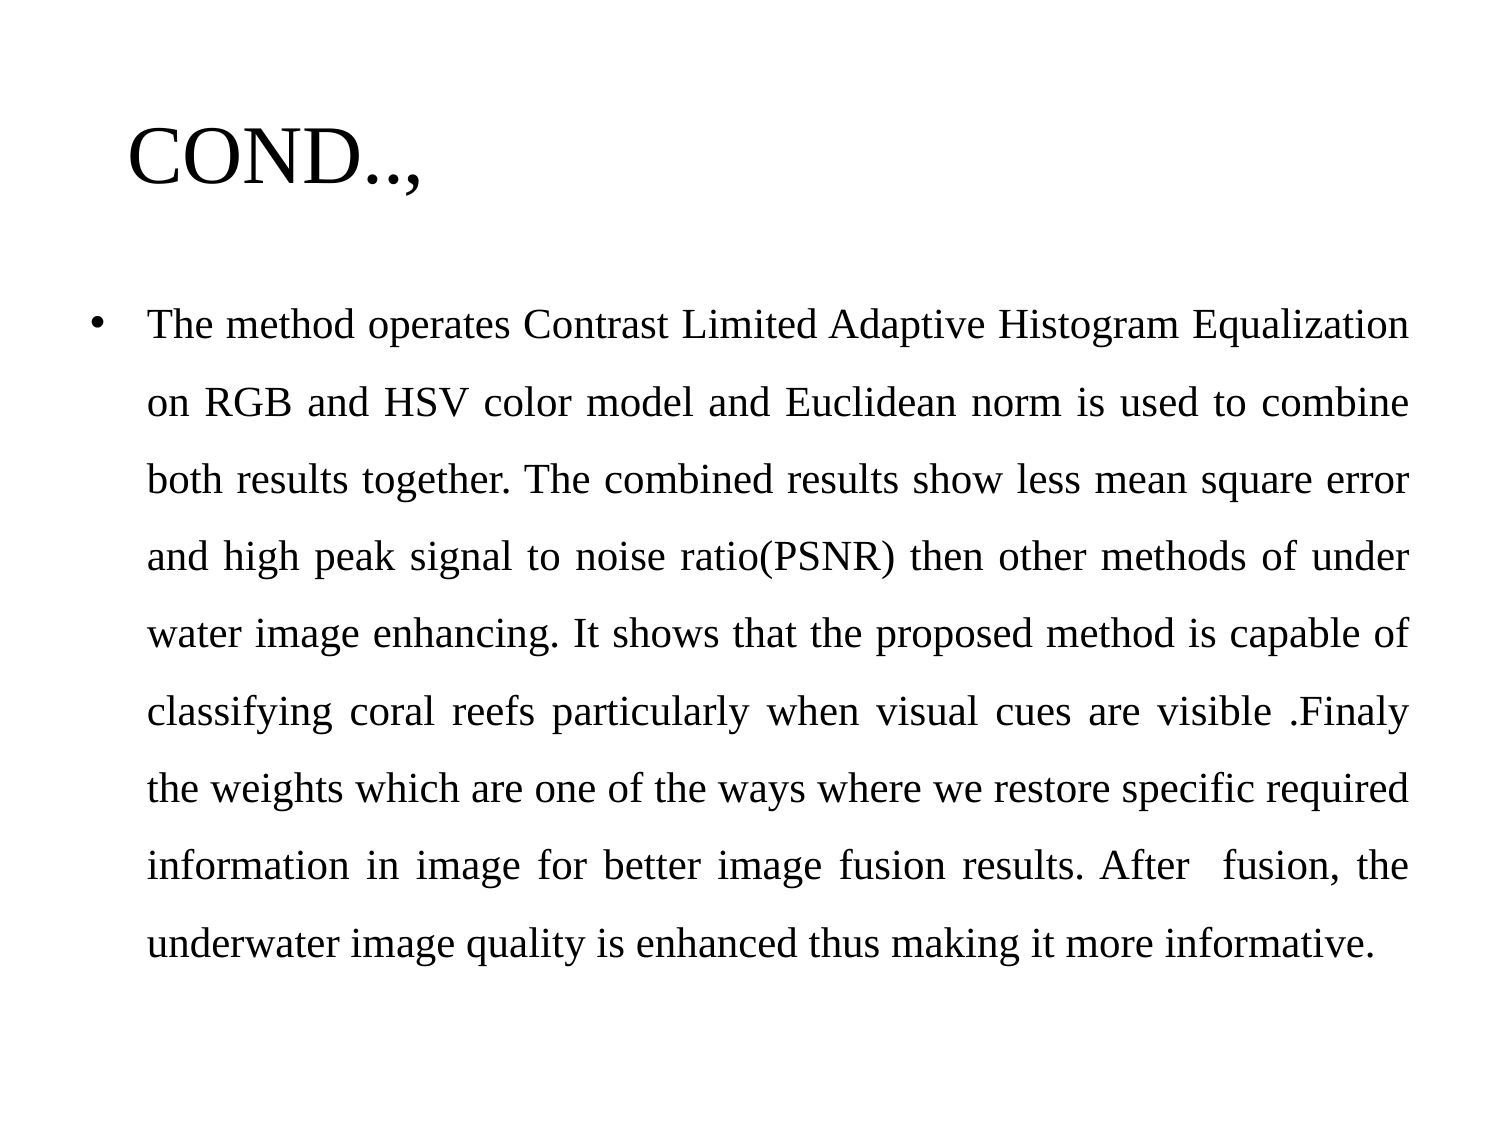

# COND..,
The method operates Contrast Limited Adaptive Histogram Equalization on RGB and HSV color model and Euclidean norm is used to combine both results together. The combined results show less mean square error and high peak signal to noise ratio(PSNR) then other methods of under water image enhancing. It shows that the proposed method is capable of classifying coral reefs particularly when visual cues are visible .Finaly the weights which are one of the ways where we restore specific required information in image for better image fusion results. After  fusion, the underwater image quality is enhanced thus making it more informative.
6